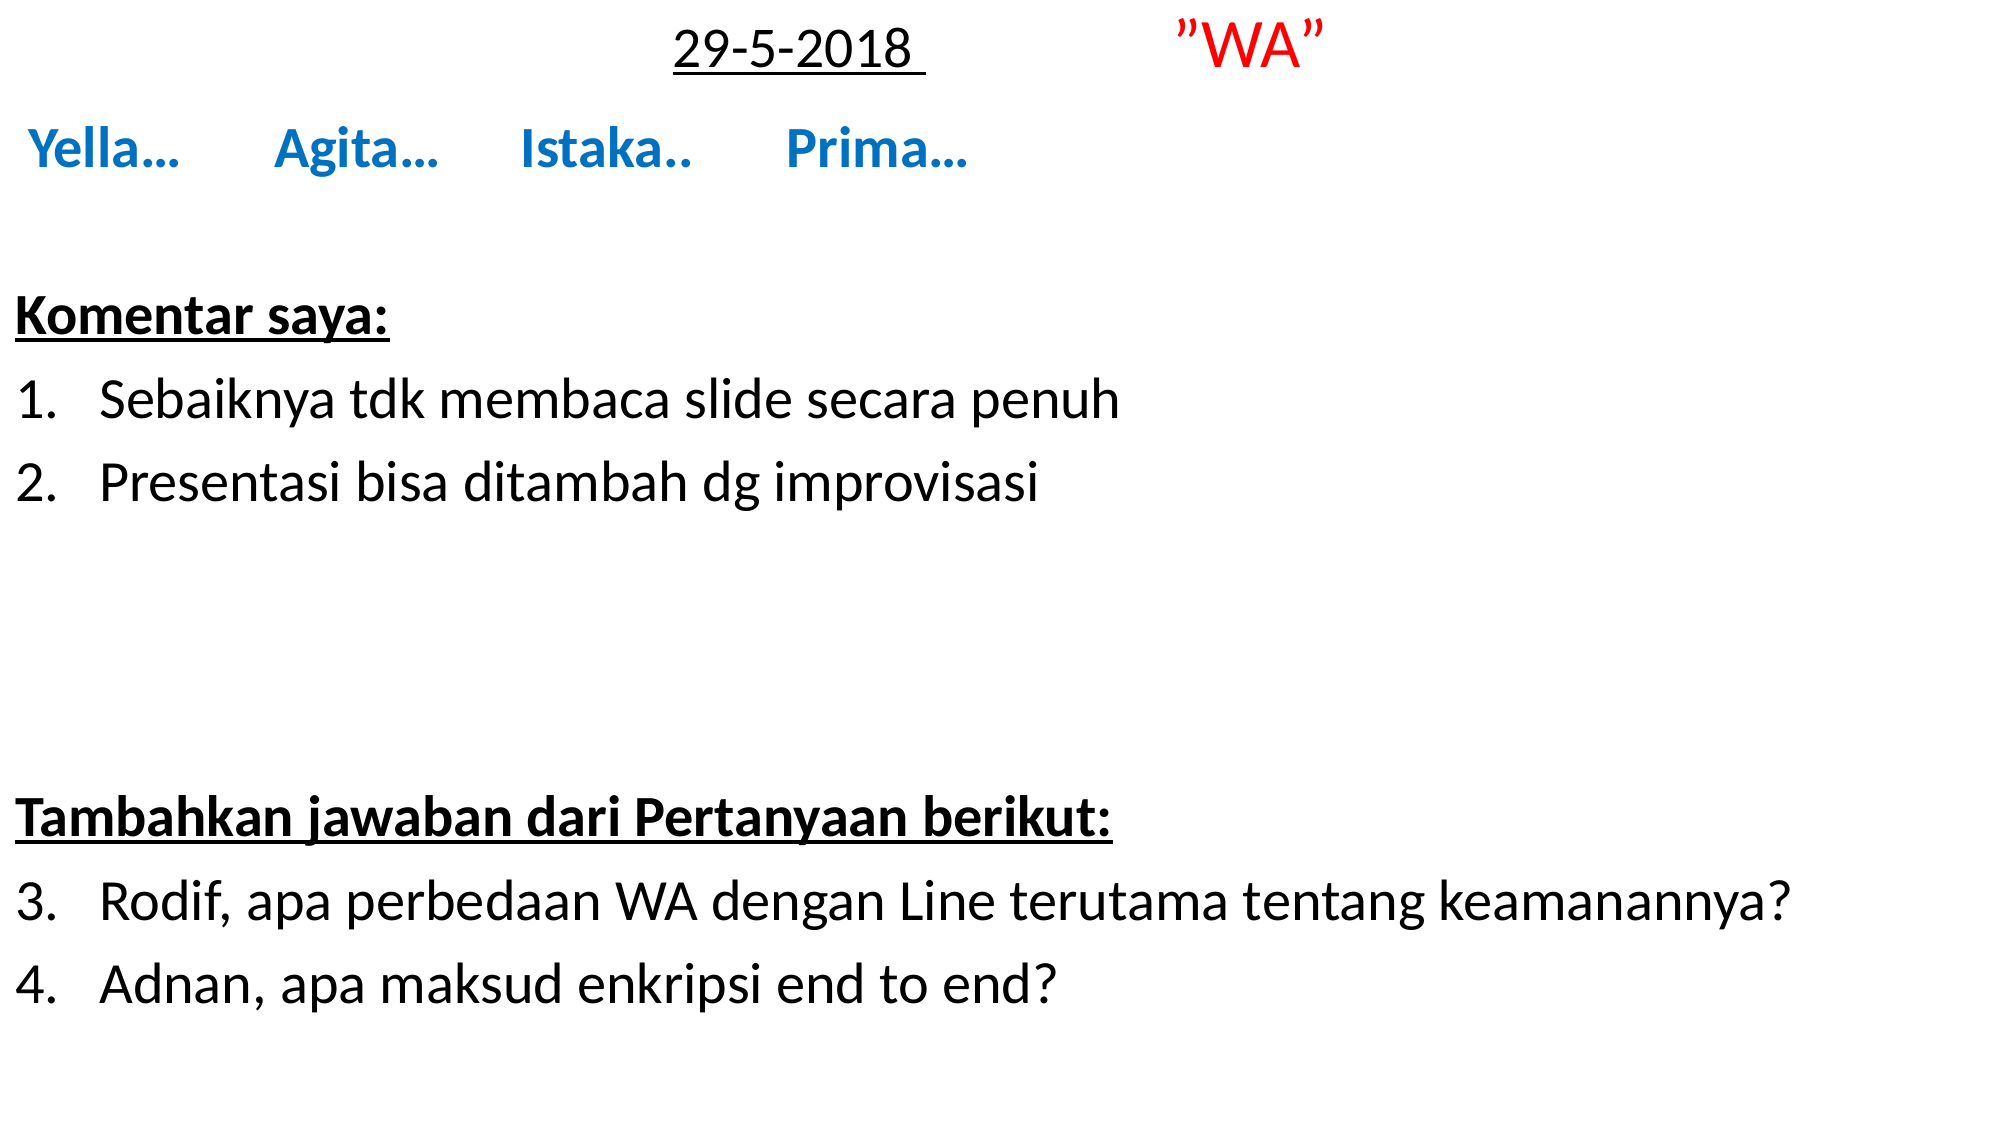

# 29-5-2018                    ”WA”
 Yella…       Agita…      Istaka..       Prima…

Komentar saya:
Sebaiknya tdk membaca slide secara penuh
Presentasi bisa ditambah dg improvisasi

Tambahkan jawaban dari Pertanyaan berikut:
Rodif, apa perbedaan WA dengan Line terutama tentang keamanannya?
Adnan, apa maksud enkripsi end to end?